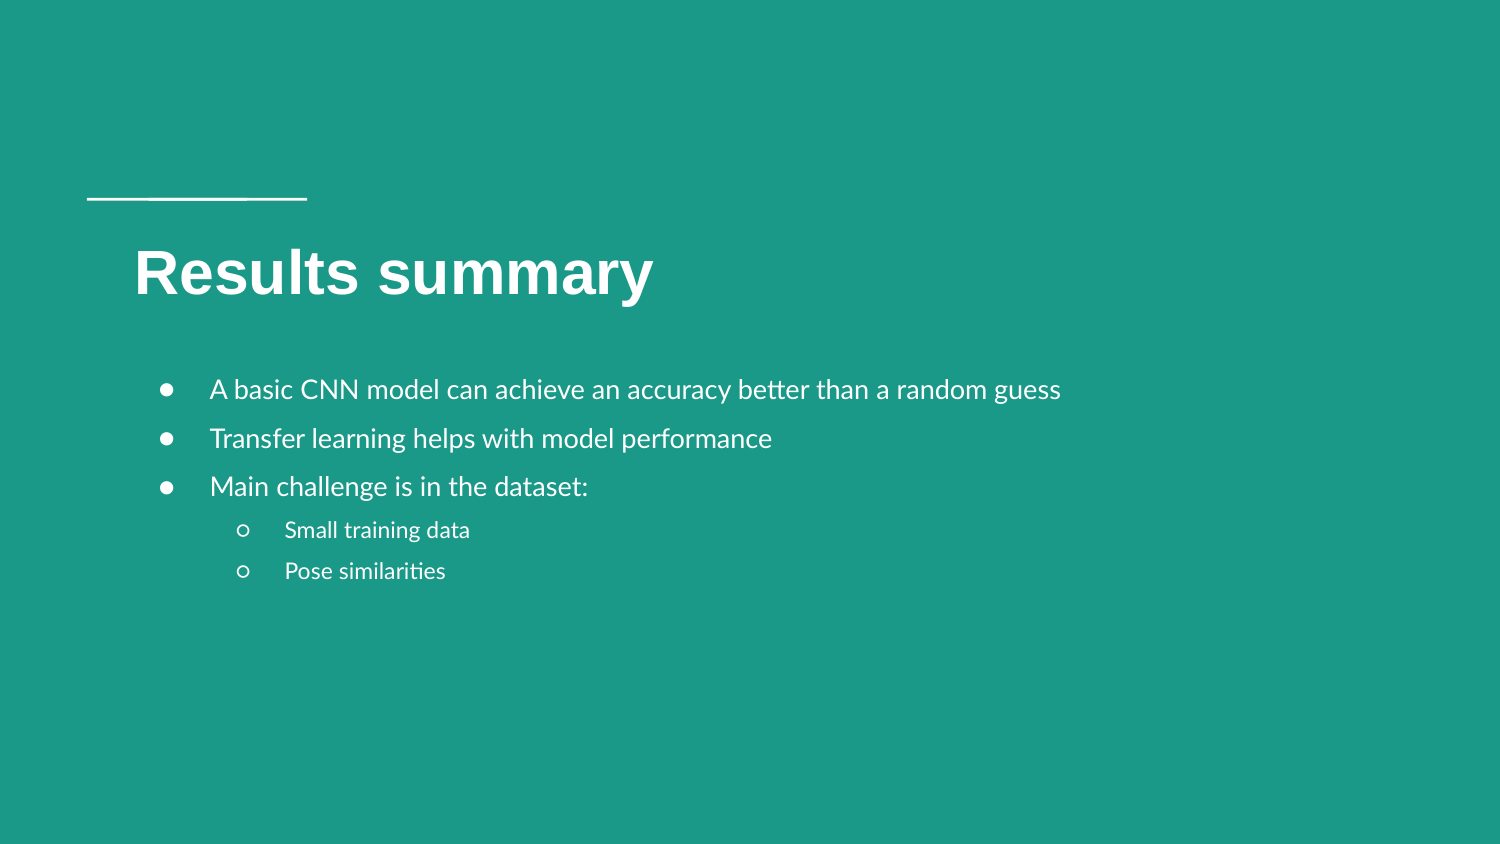

# Results summary
A basic CNN model can achieve an accuracy better than a random guess
Transfer learning helps with model performance
Main challenge is in the dataset:
Small training data
Pose similarities